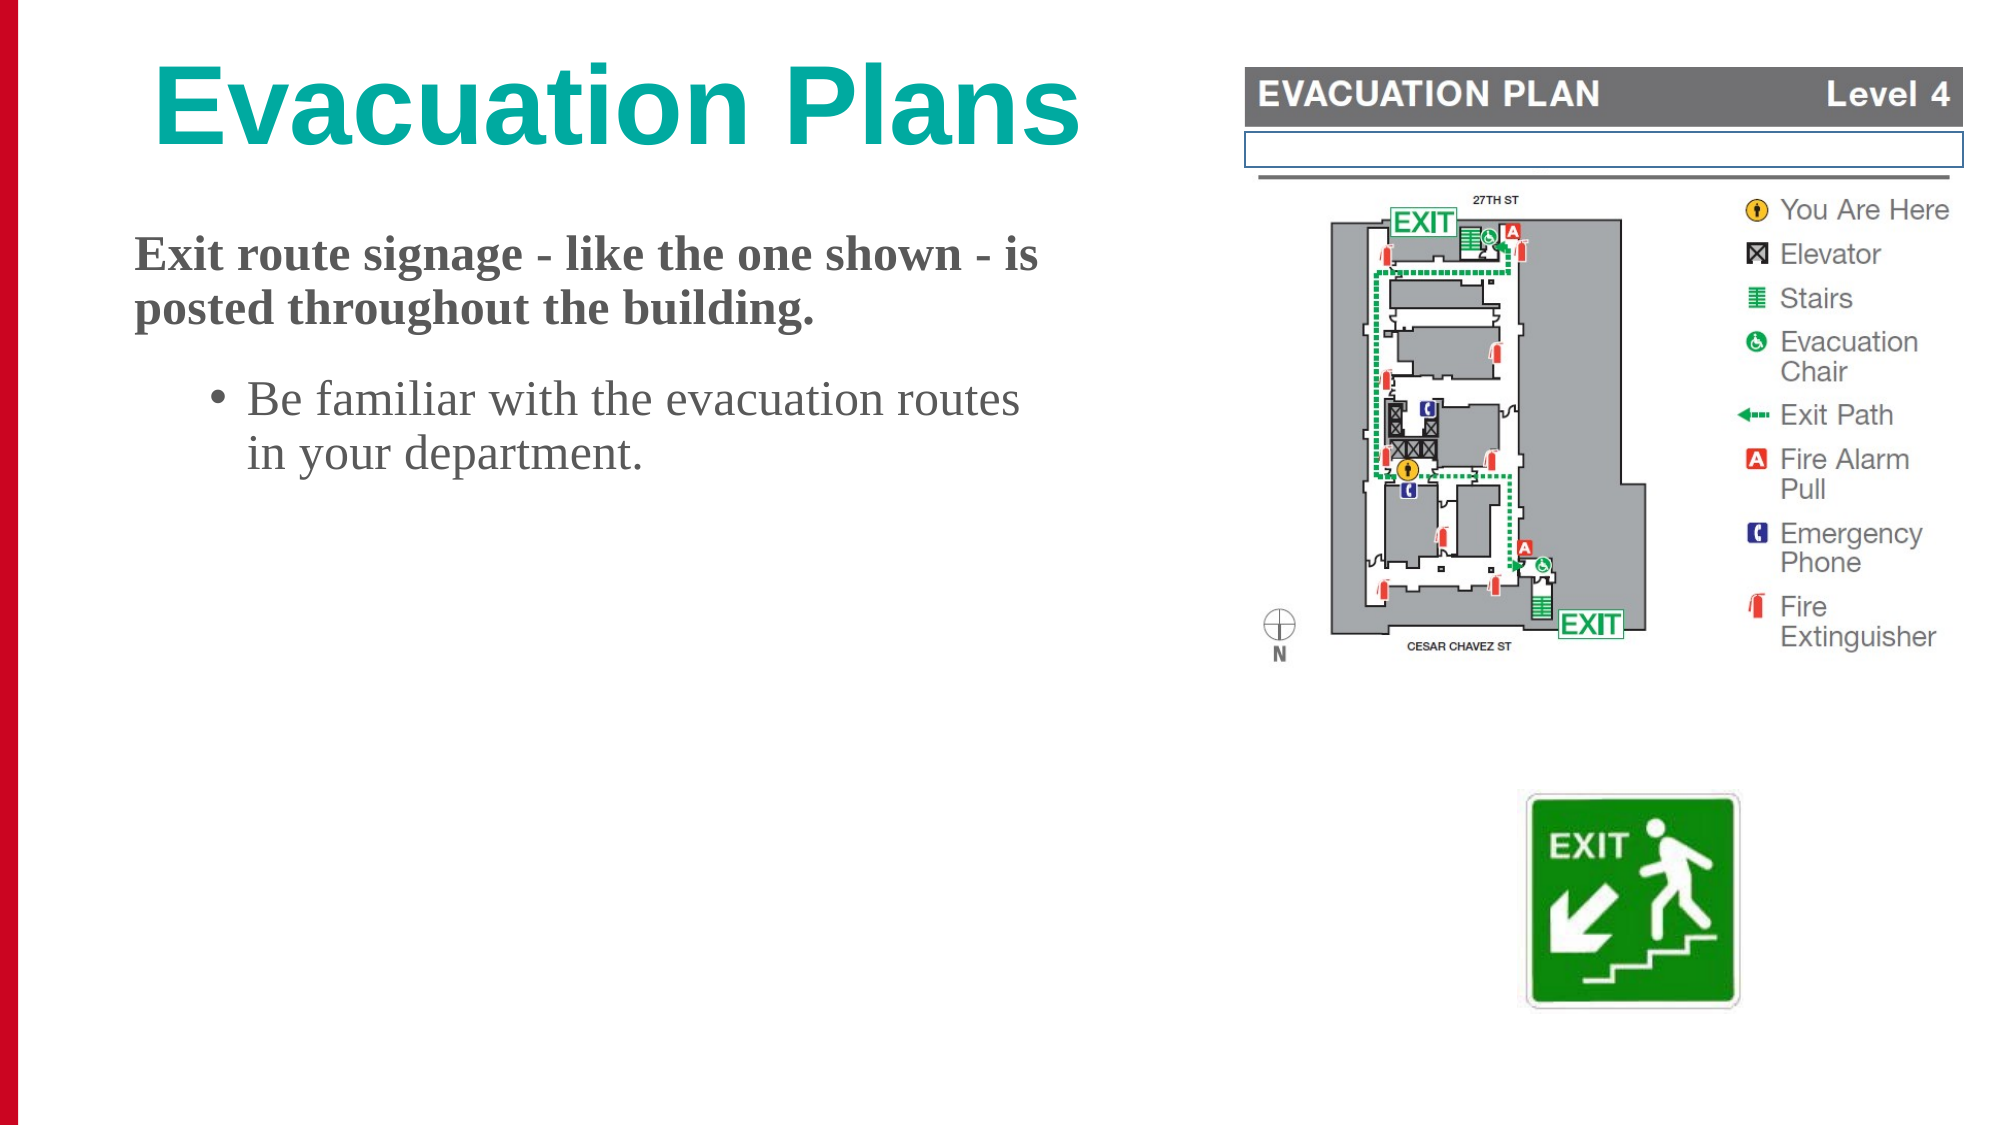

# Evacuation Plans

Exit route signage - like the one shown - is posted throughout the building.
Be familiar with the evacuation routes
in your department.